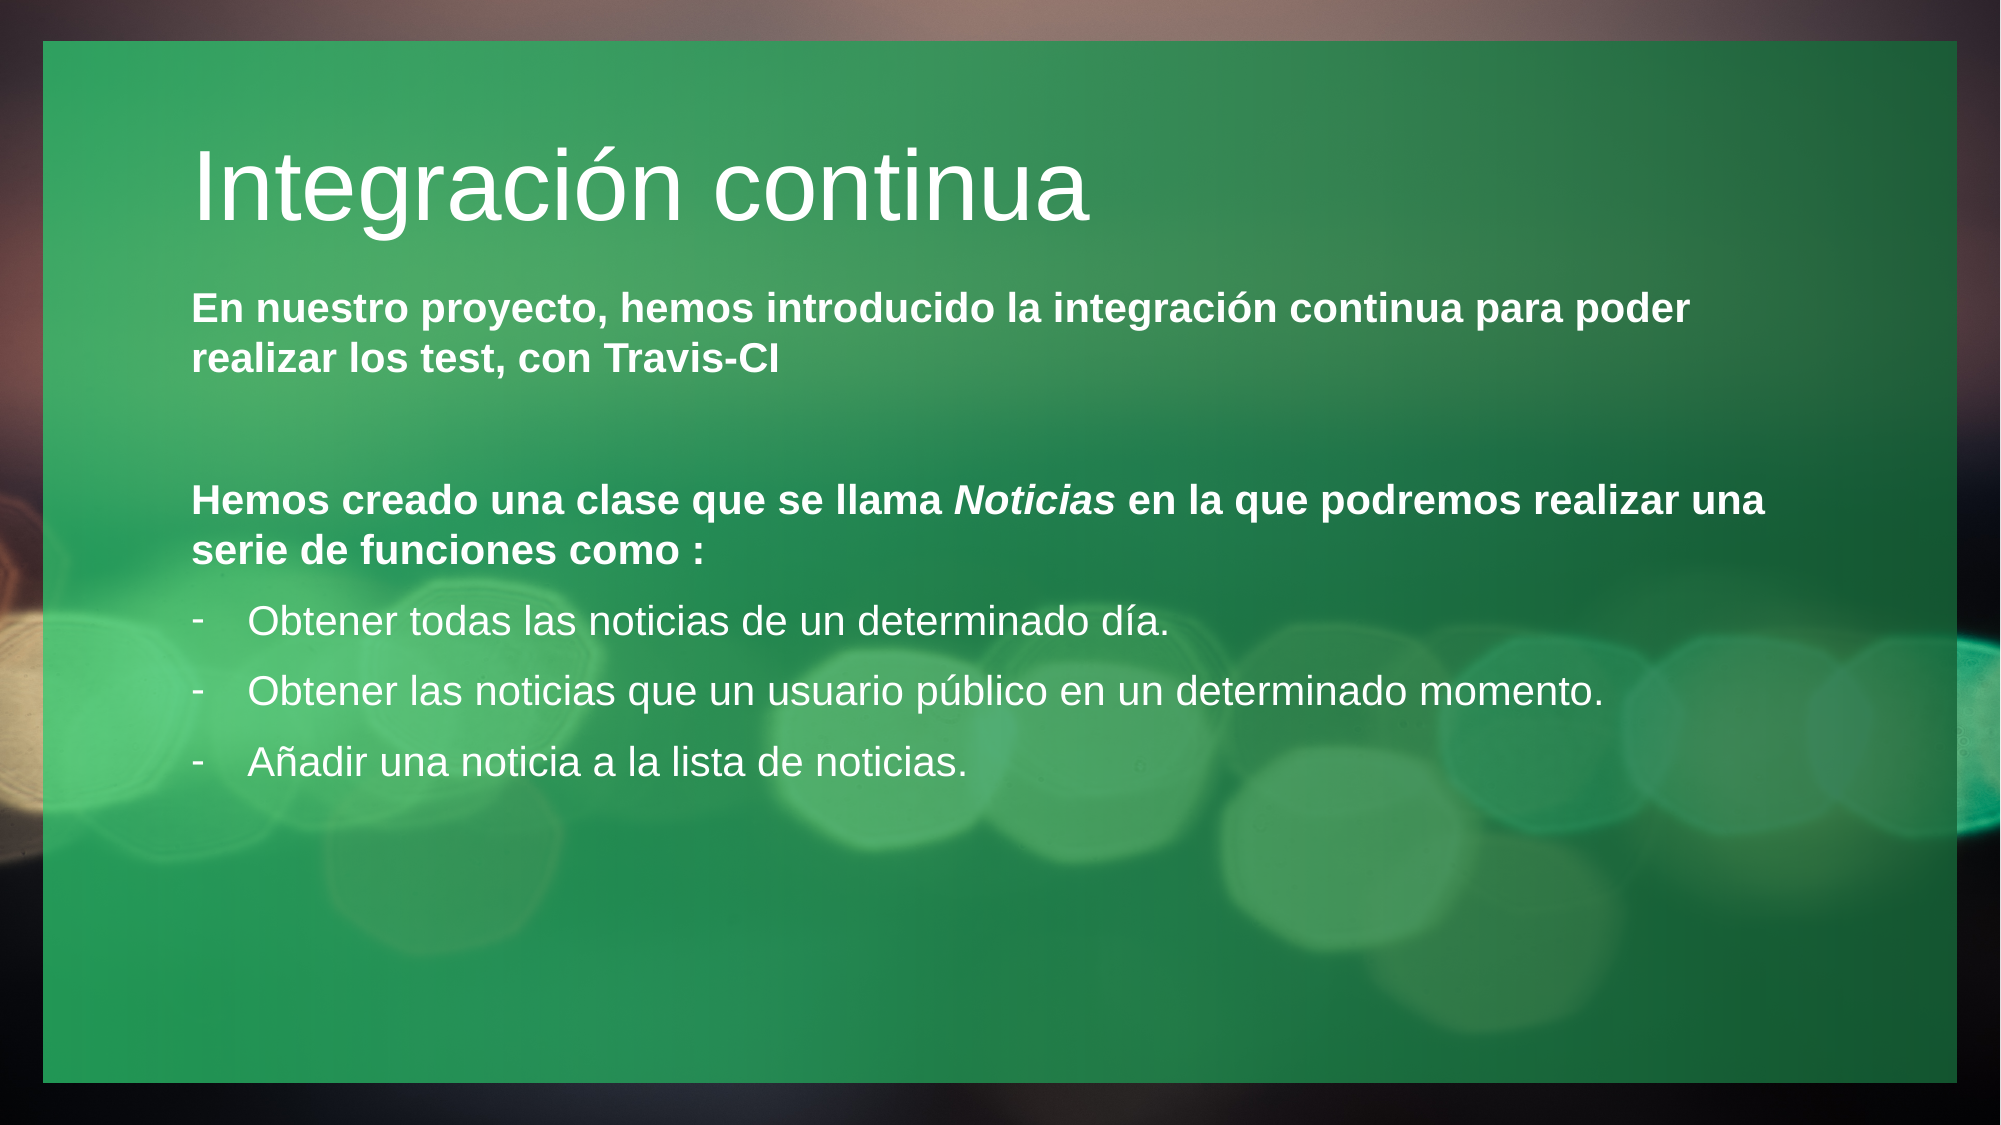

# Integración continua
En nuestro proyecto, hemos introducido la integración continua para poder realizar los test, con Travis-CI

Hemos creado una clase que se llama Noticias en la que podremos realizar una serie de funciones como :
Obtener todas las noticias de un determinado día.
Obtener las noticias que un usuario público en un determinado momento.
Añadir una noticia a la lista de noticias.